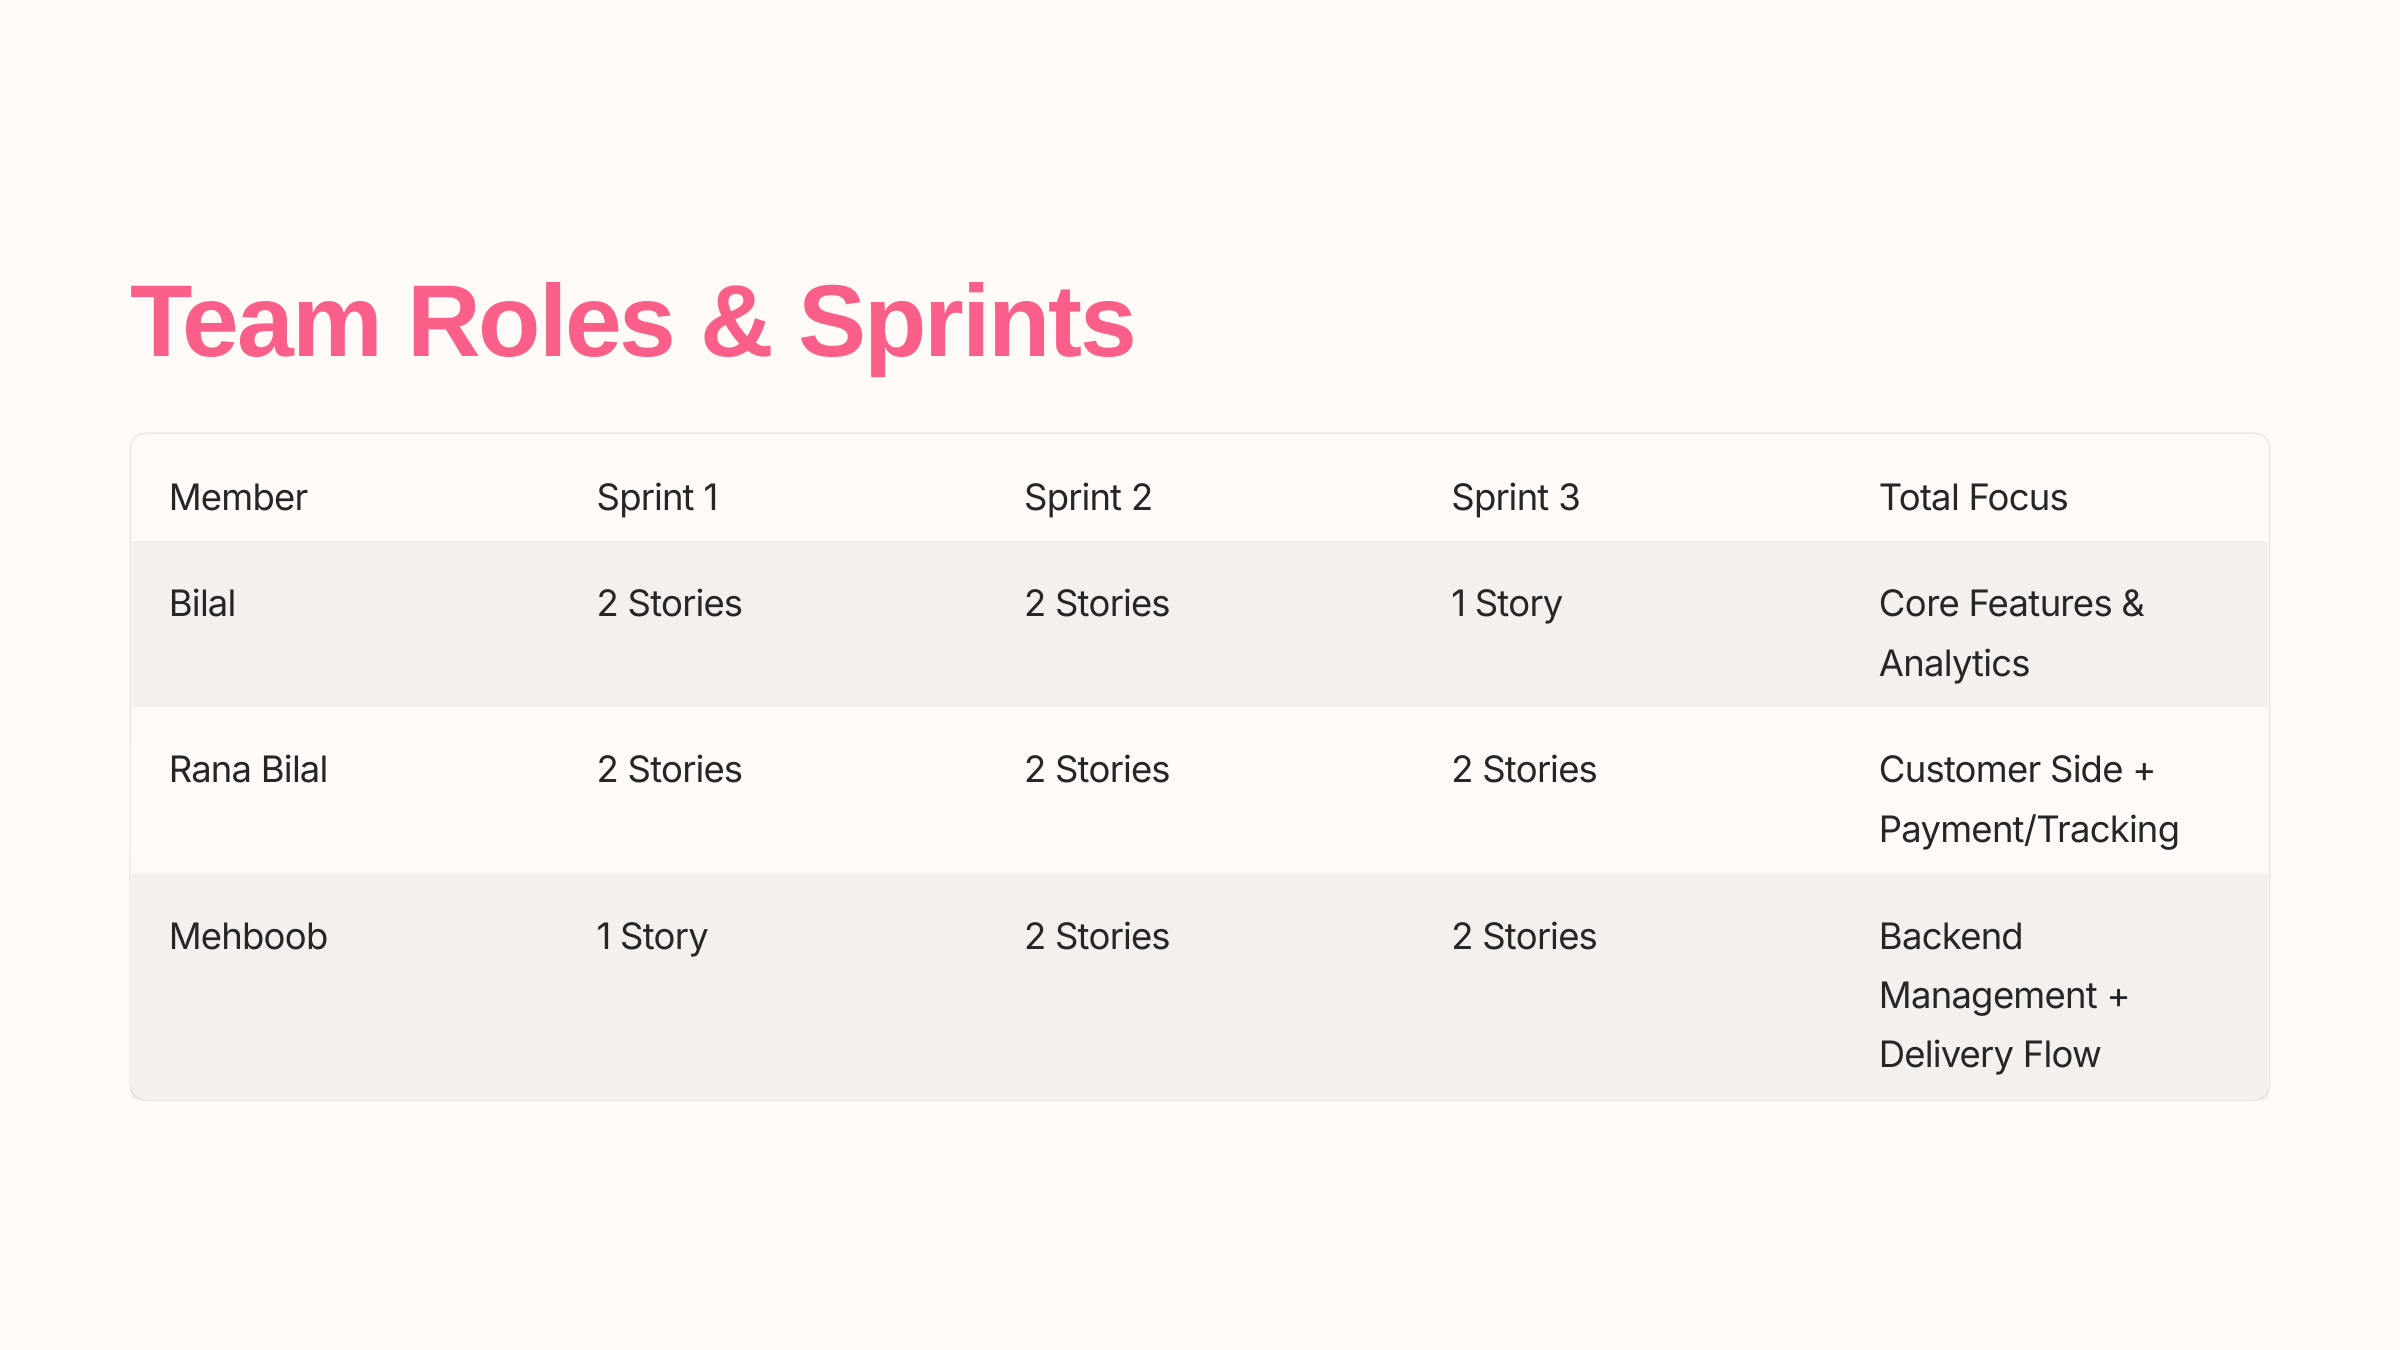

Team Roles & Sprints

Member
Sprint 1
Sprint 2
Sprint 3
Total Focus

Bilal
2 Stories
2 Stories
1 Story
Core Features & Analytics

Rana Bilal
2 Stories
2 Stories
2 Stories
Customer Side + Payment/Tracking

Mehboob
1 Story
2 Stories
2 Stories
Backend Management + Delivery Flow